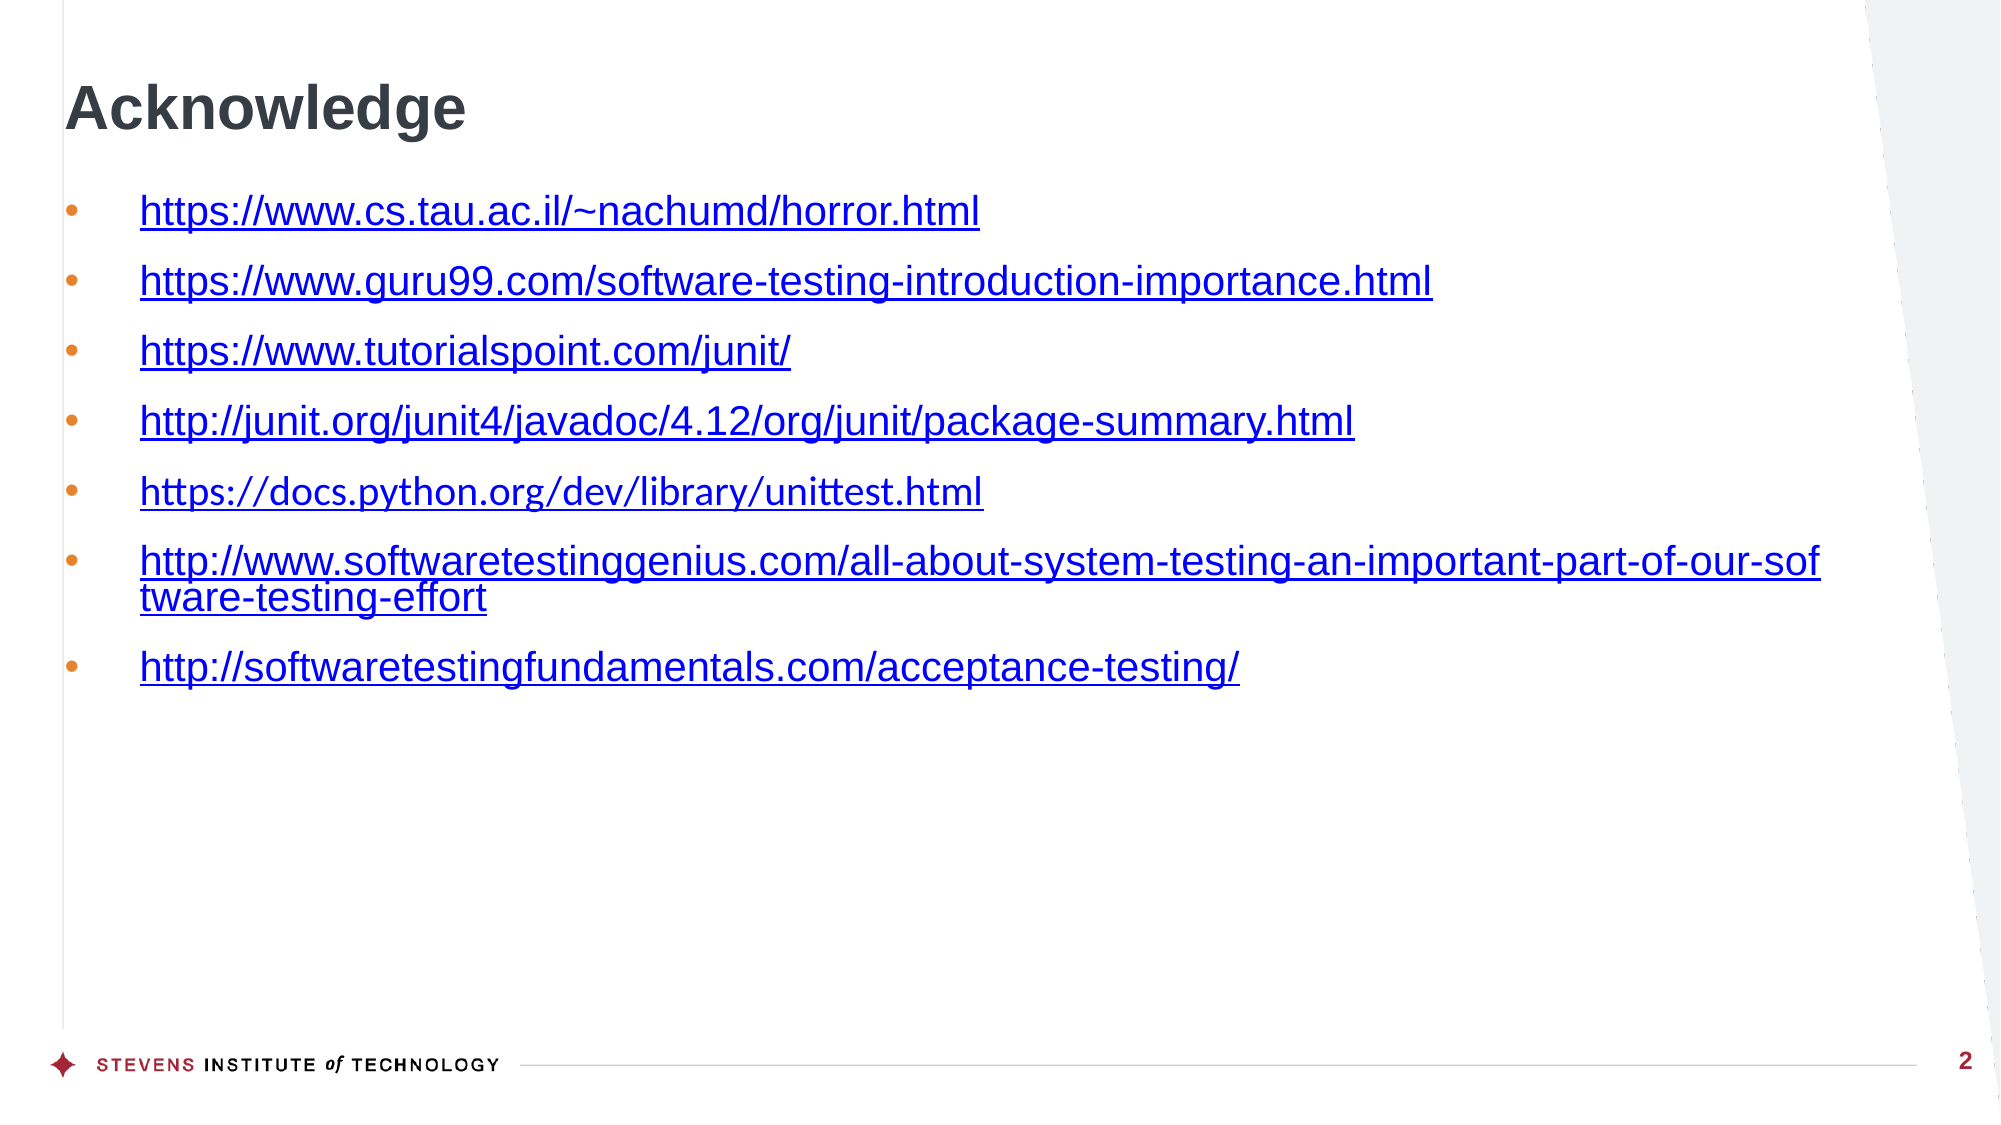

# Acknowledge
https://www.cs.tau.ac.il/~nachumd/horror.html
https://www.guru99.com/software-testing-introduction-importance.html
https://www.tutorialspoint.com/junit/
http://junit.org/junit4/javadoc/4.12/org/junit/package-summary.html
https://docs.python.org/dev/library/unittest.html
http://www.softwaretestinggenius.com/all-about-system-testing-an-important-part-of-our-software-testing-effort
http://softwaretestingfundamentals.com/acceptance-testing/

2